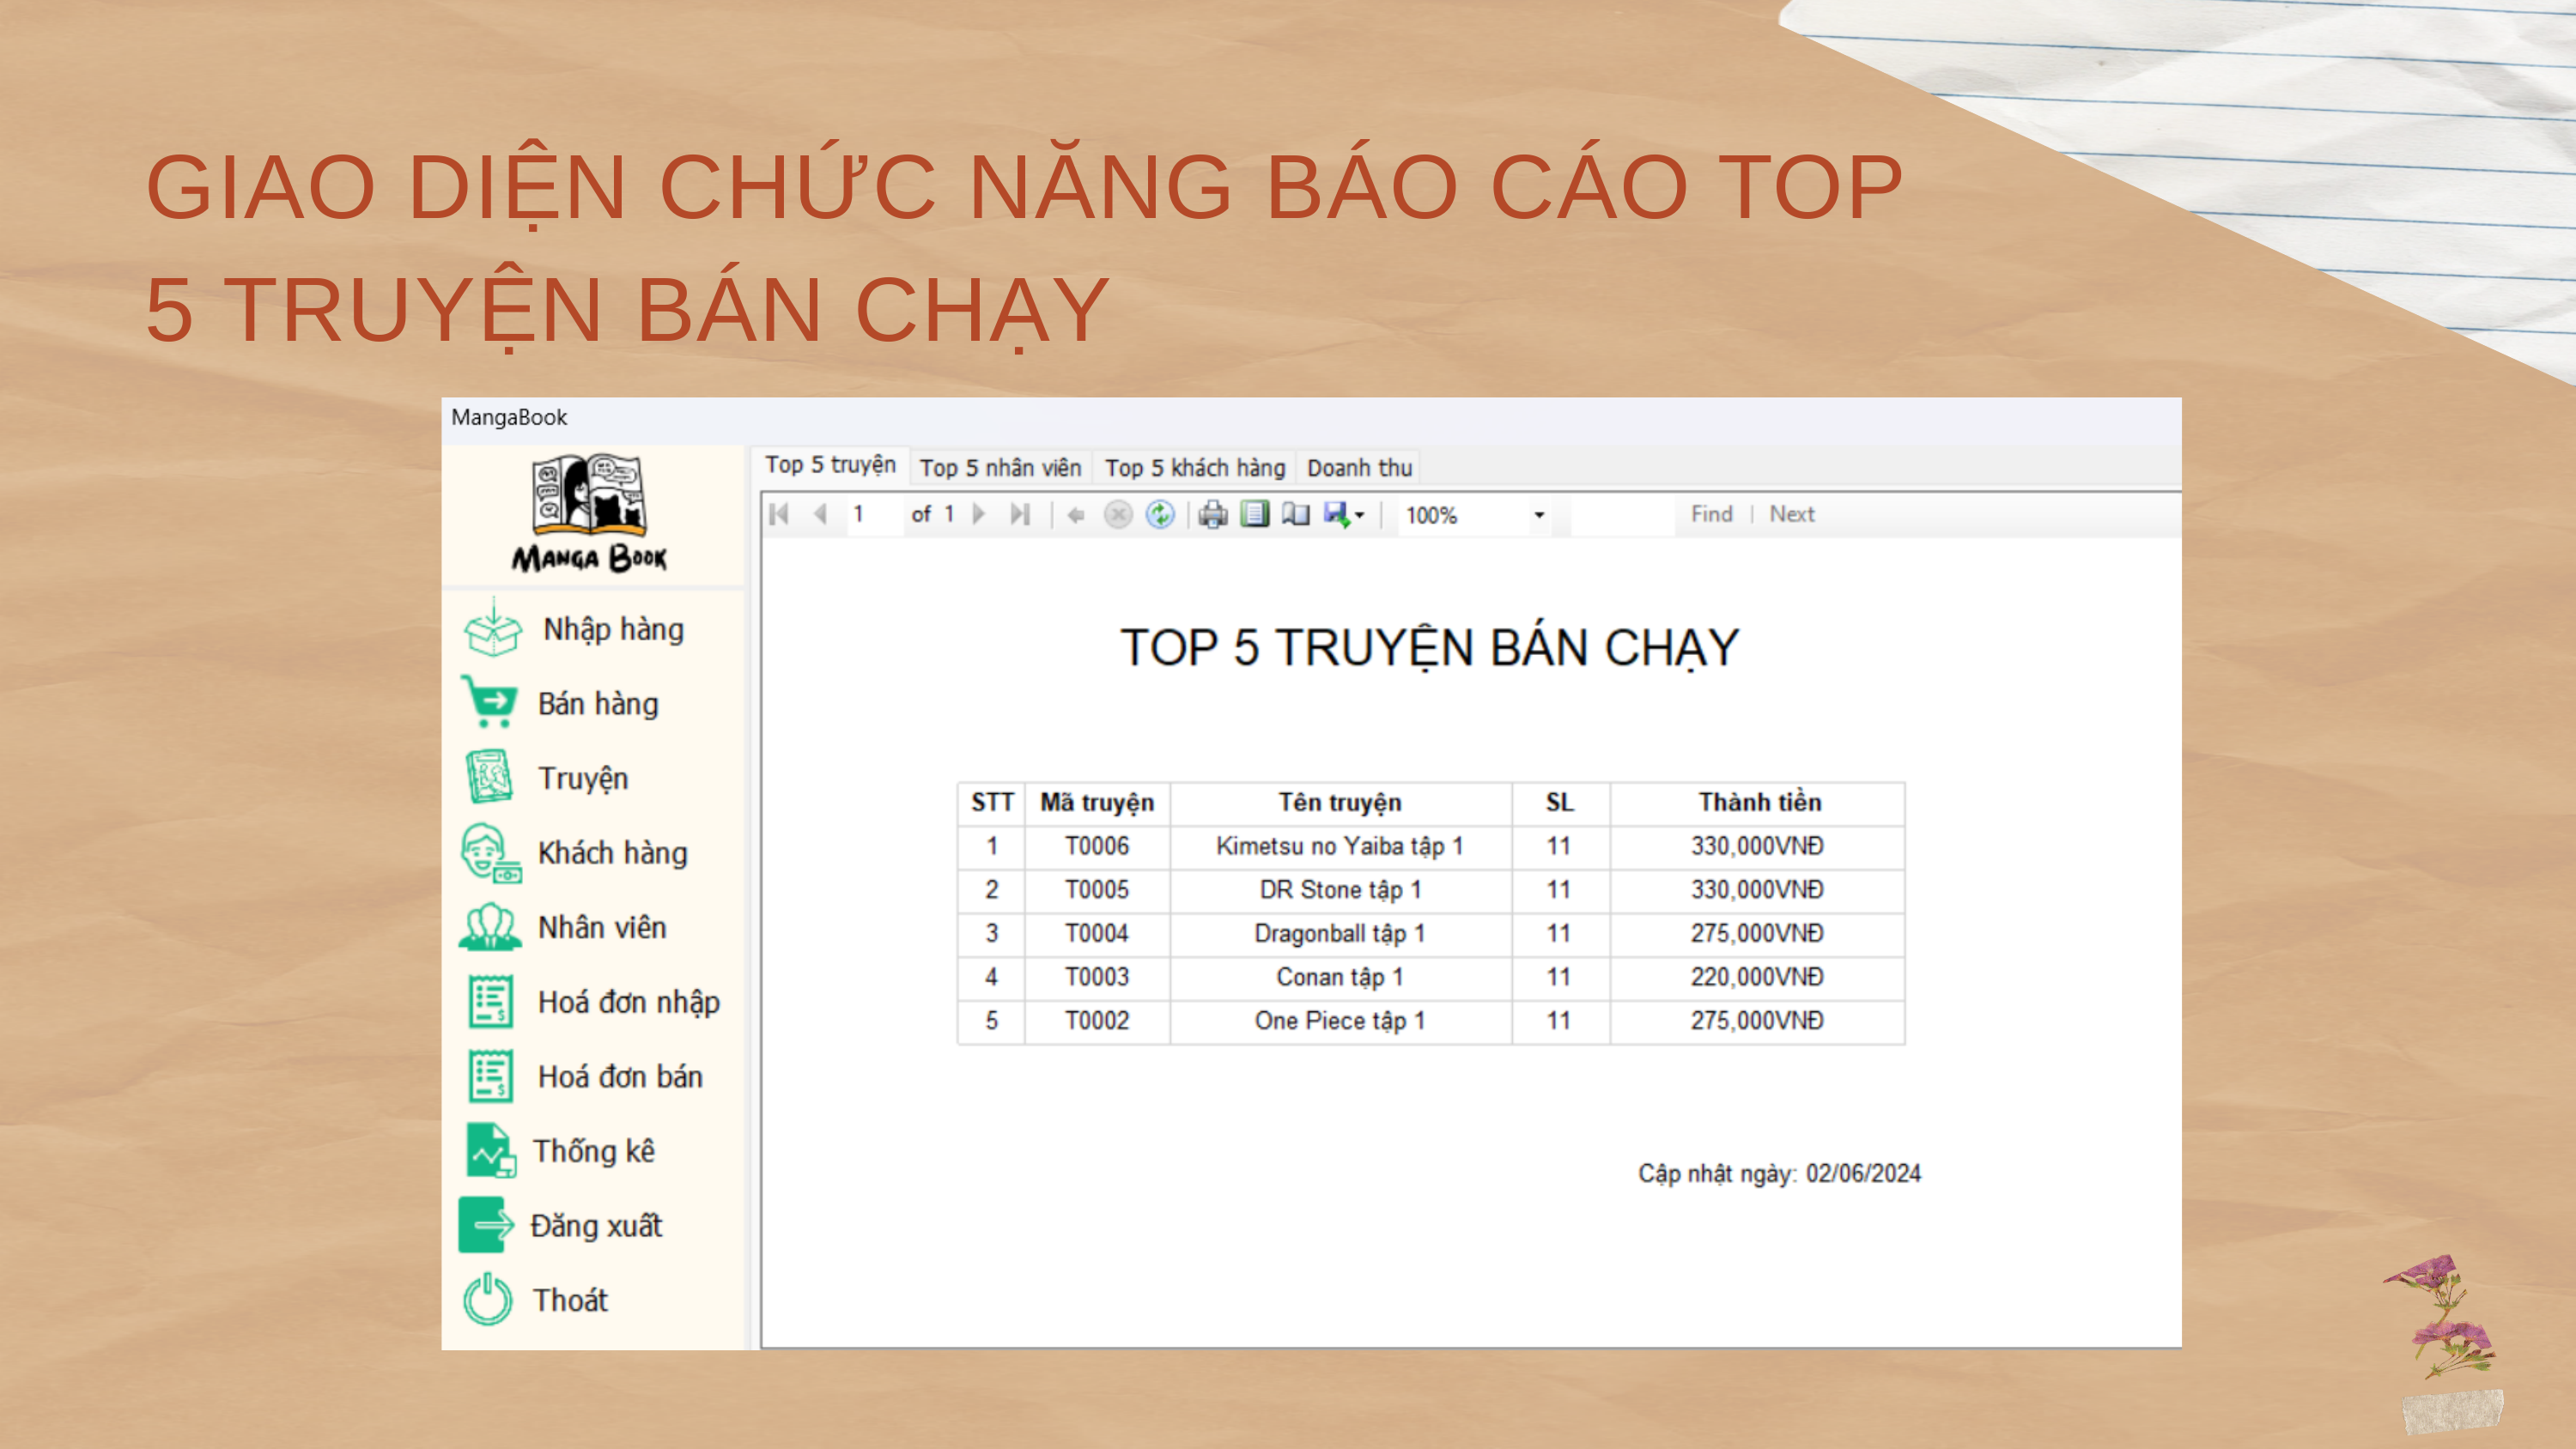

GIAO DIỆN CHỨC NĂNG BÁO CÁO TOP 5 TRUYỆN BÁN CHẠY